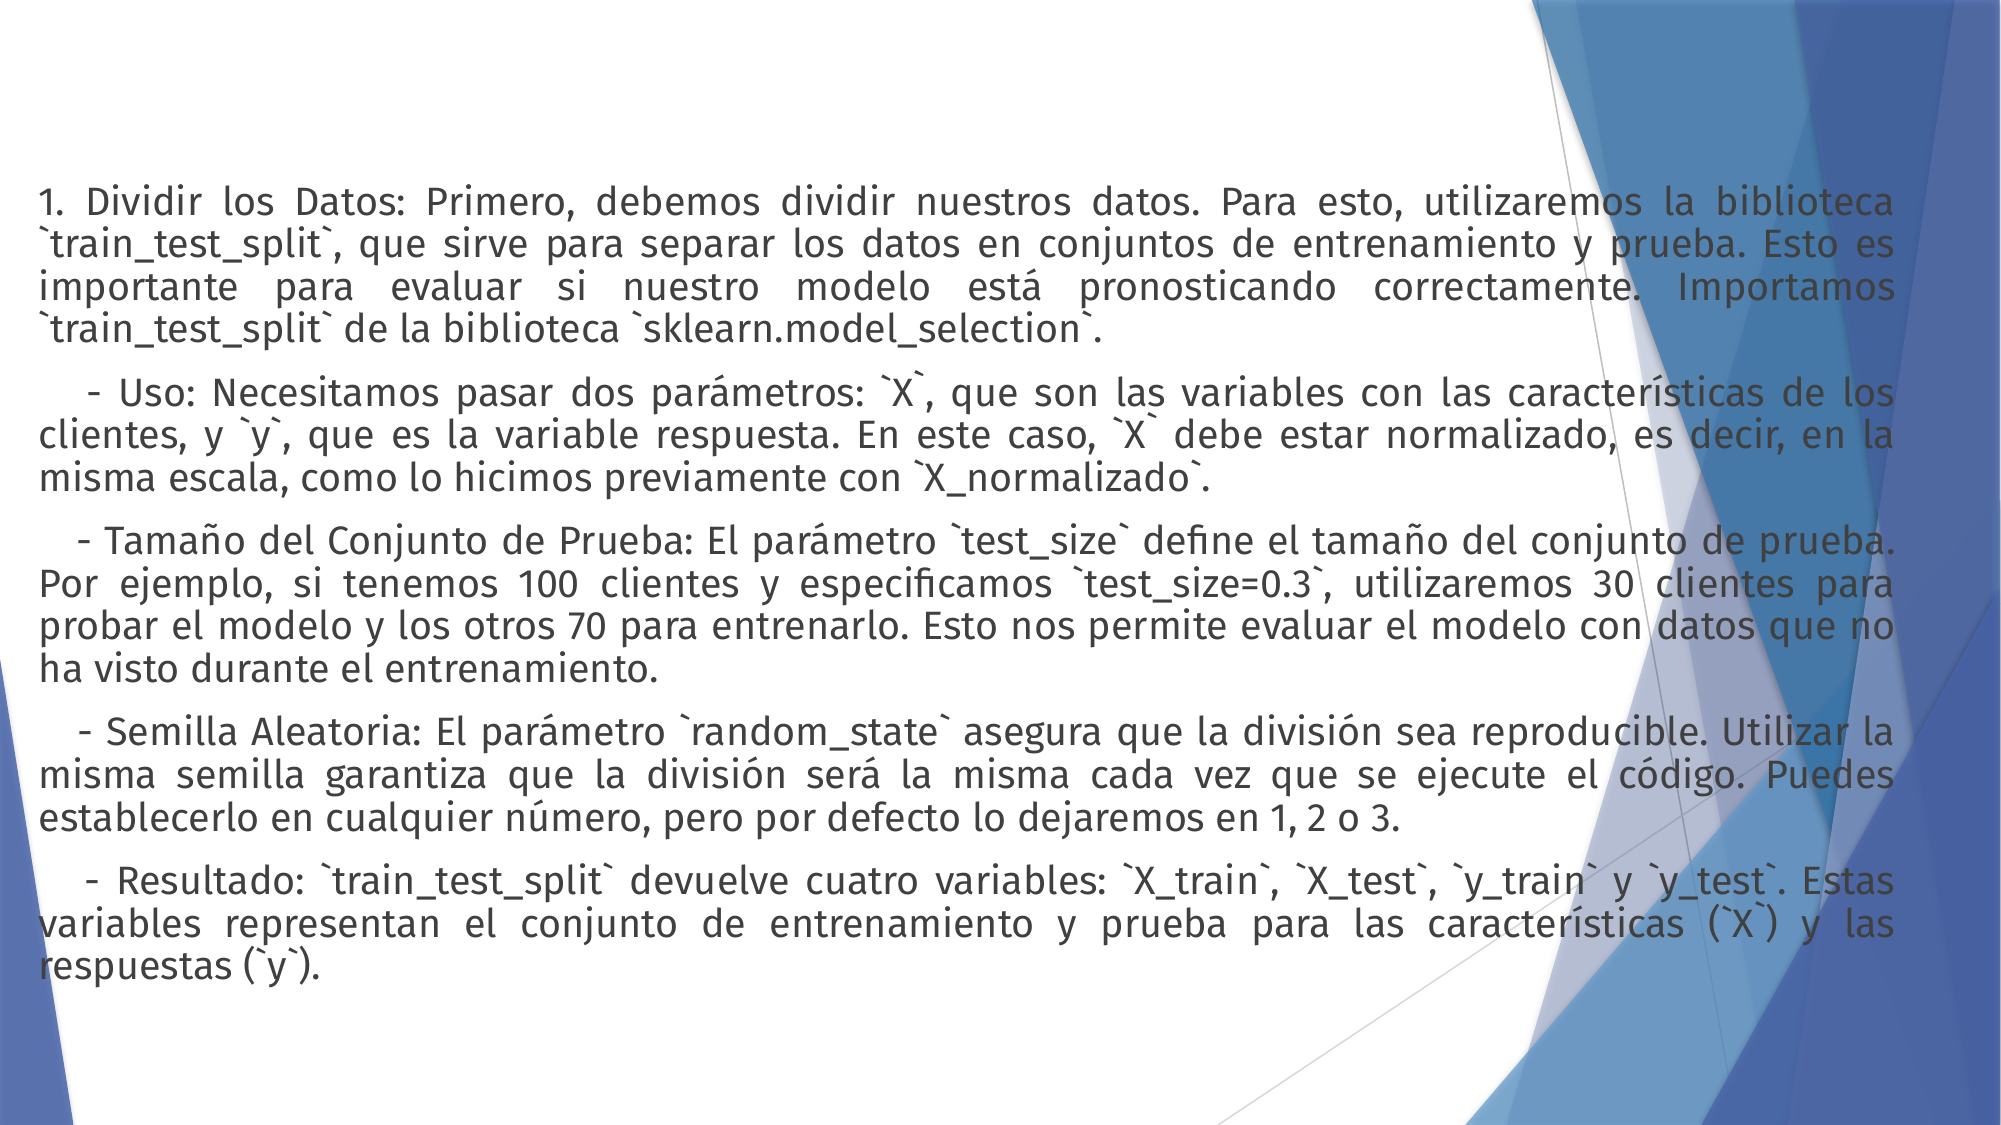

1. Dividir los Datos: Primero, debemos dividir nuestros datos. Para esto, utilizaremos la biblioteca `train_test_split`, que sirve para separar los datos en conjuntos de entrenamiento y prueba. Esto es importante para evaluar si nuestro modelo está pronosticando correctamente. Importamos `train_test_split` de la biblioteca `sklearn.model_selection`.
   - Uso: Necesitamos pasar dos parámetros: `X`, que son las variables con las características de los clientes, y `y`, que es la variable respuesta. En este caso, `X` debe estar normalizado, es decir, en la misma escala, como lo hicimos previamente con `X_normalizado`.
   - Tamaño del Conjunto de Prueba: El parámetro `test_size` define el tamaño del conjunto de prueba. Por ejemplo, si tenemos 100 clientes y especificamos `test_size=0.3`, utilizaremos 30 clientes para probar el modelo y los otros 70 para entrenarlo. Esto nos permite evaluar el modelo con datos que no ha visto durante el entrenamiento.
   - Semilla Aleatoria: El parámetro `random_state` asegura que la división sea reproducible. Utilizar la misma semilla garantiza que la división será la misma cada vez que se ejecute el código. Puedes establecerlo en cualquier número, pero por defecto lo dejaremos en 1, 2 o 3.
   - Resultado: `train_test_split` devuelve cuatro variables: `X_train`, `X_test`, `y_train` y `y_test`. Estas variables representan el conjunto de entrenamiento y prueba para las características (`X`) y las respuestas (`y`).